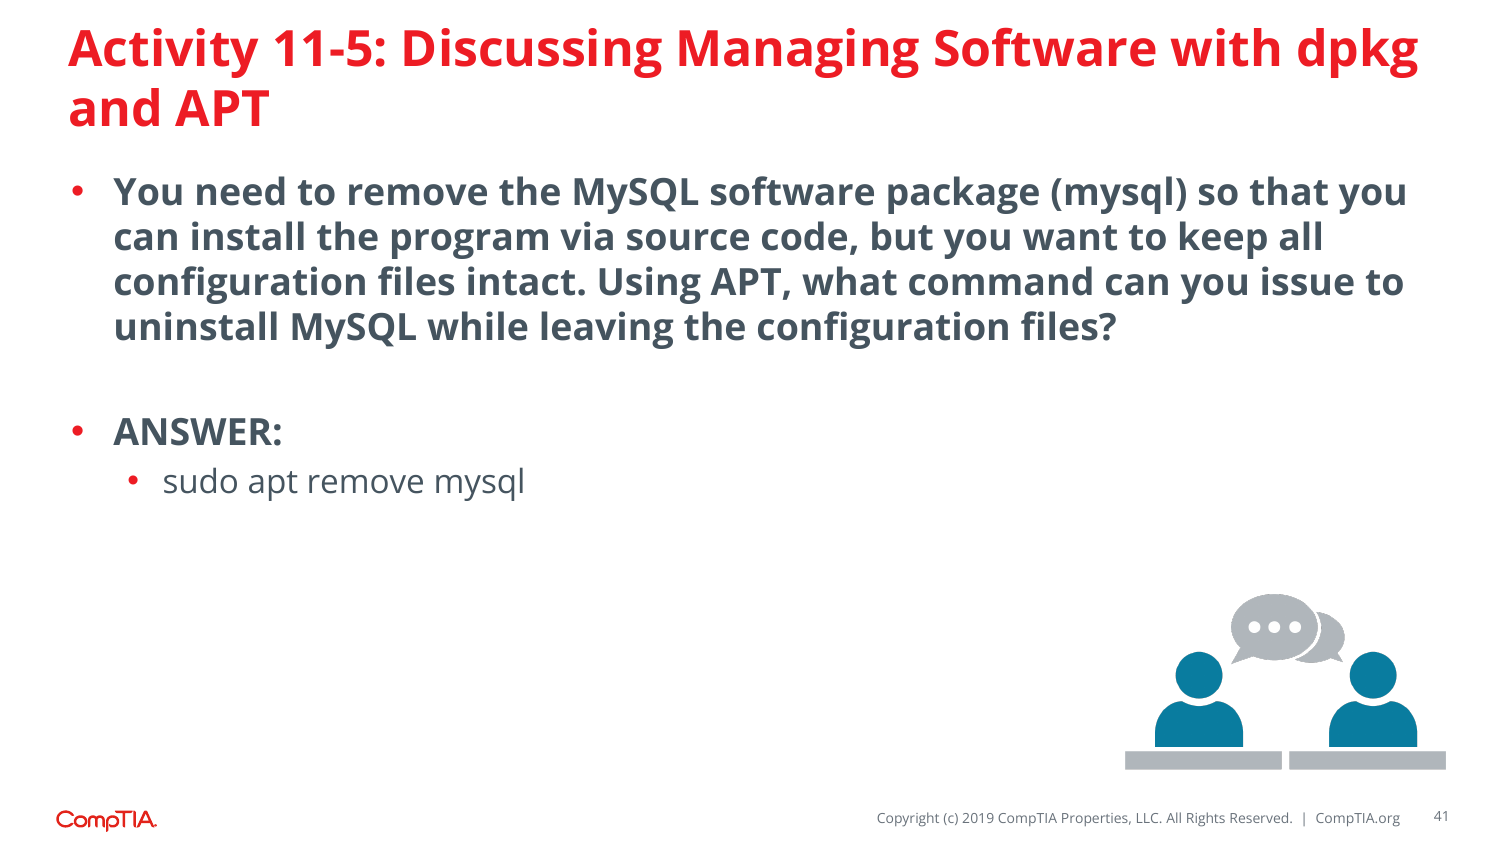

# Activity 11-5: Discussing Managing Software with dpkg and APT
You need to remove the MySQL software package (mysql) so that you can install the program via source code, but you want to keep all configuration files intact. Using APT, what command can you issue to uninstall MySQL while leaving the configuration files?

ANSWER:
sudo apt remove mysql

41